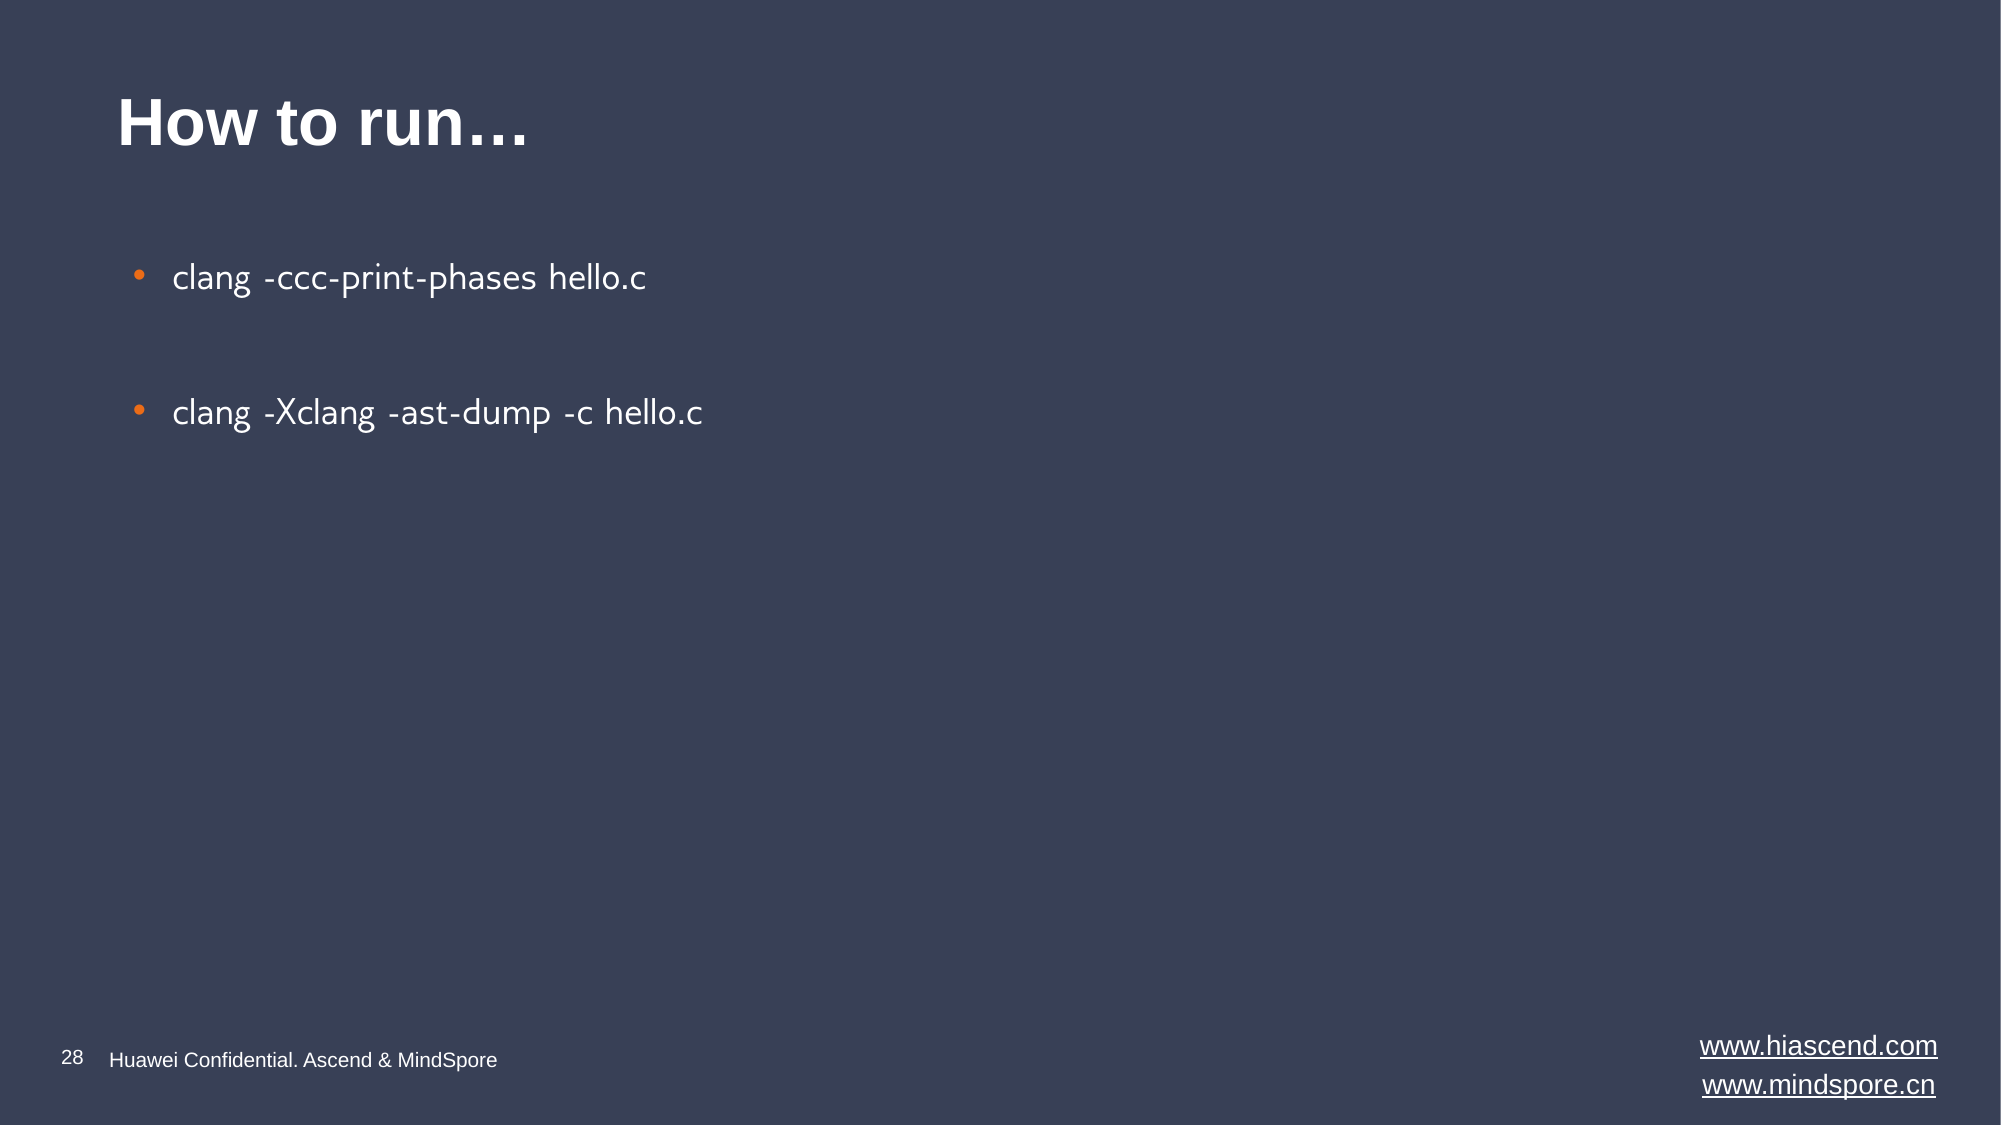

# How to run…
clang -ccc-print-phases hello.c

clang -Xclang -ast-dump -c hello.c